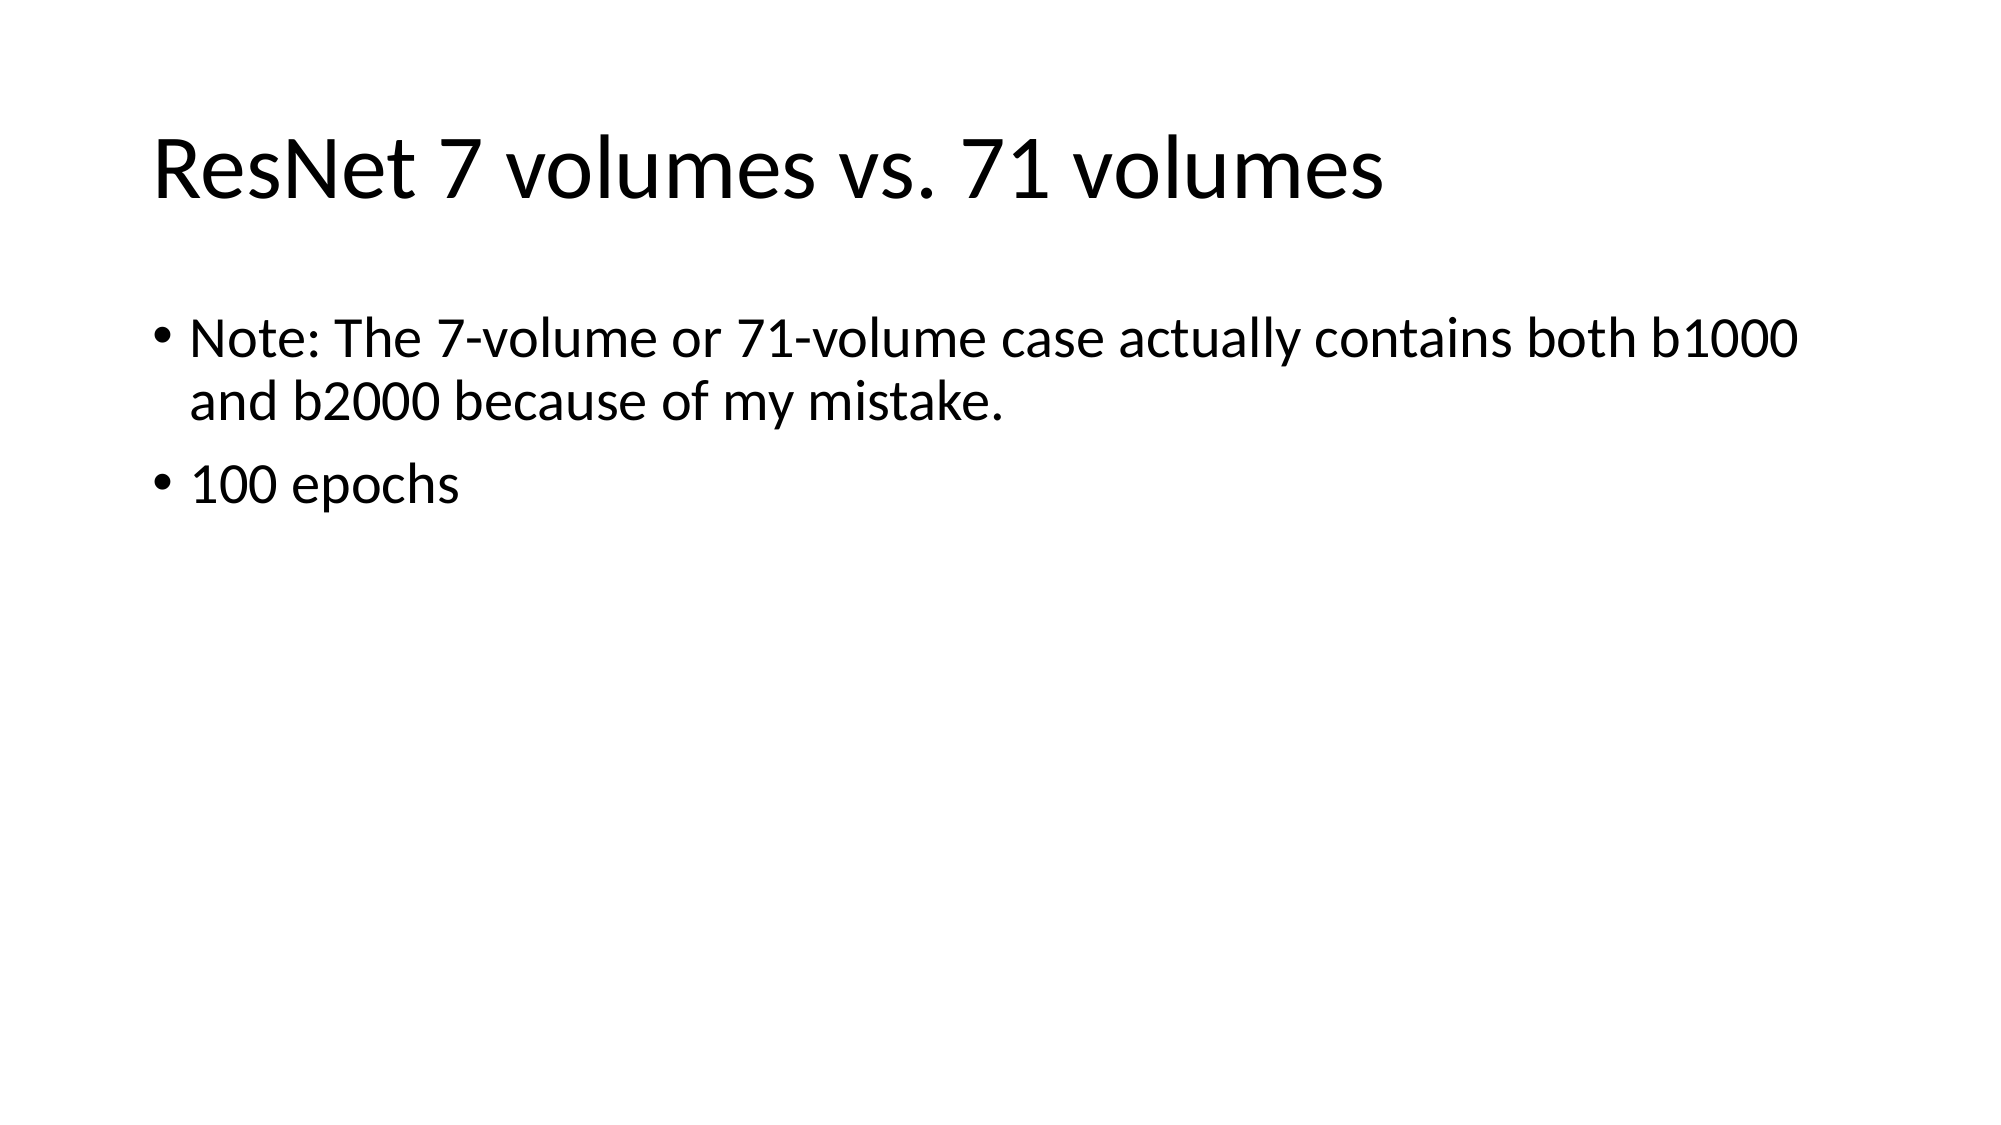

# ResNet 7 volumes vs. 71 volumes
Note: The 7-volume or 71-volume case actually contains both b1000 and b2000 because of my mistake.
100 epochs